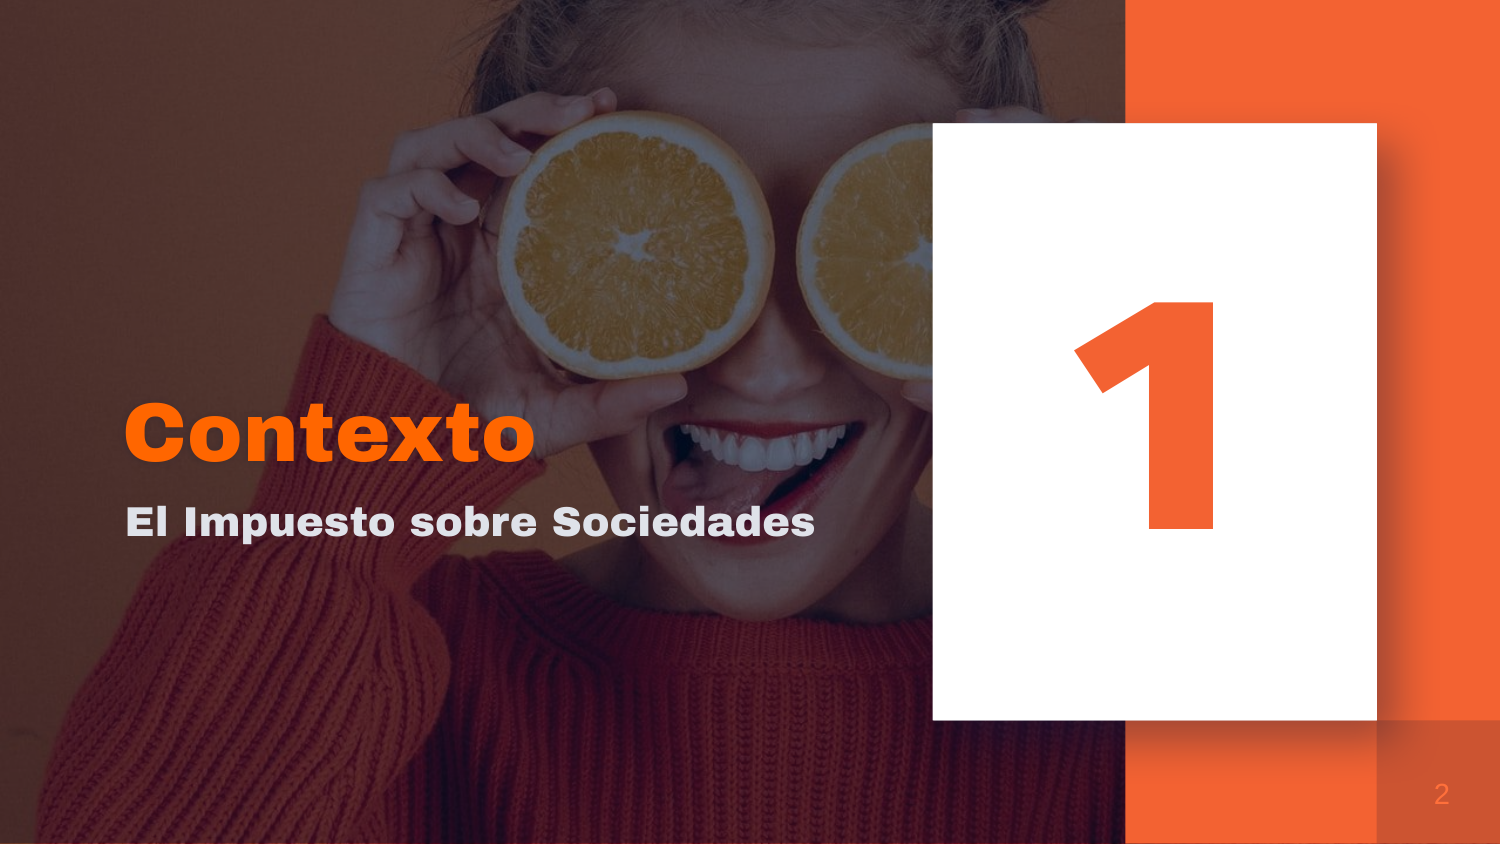

1
# Contexto
El Impuesto sobre Sociedades
2